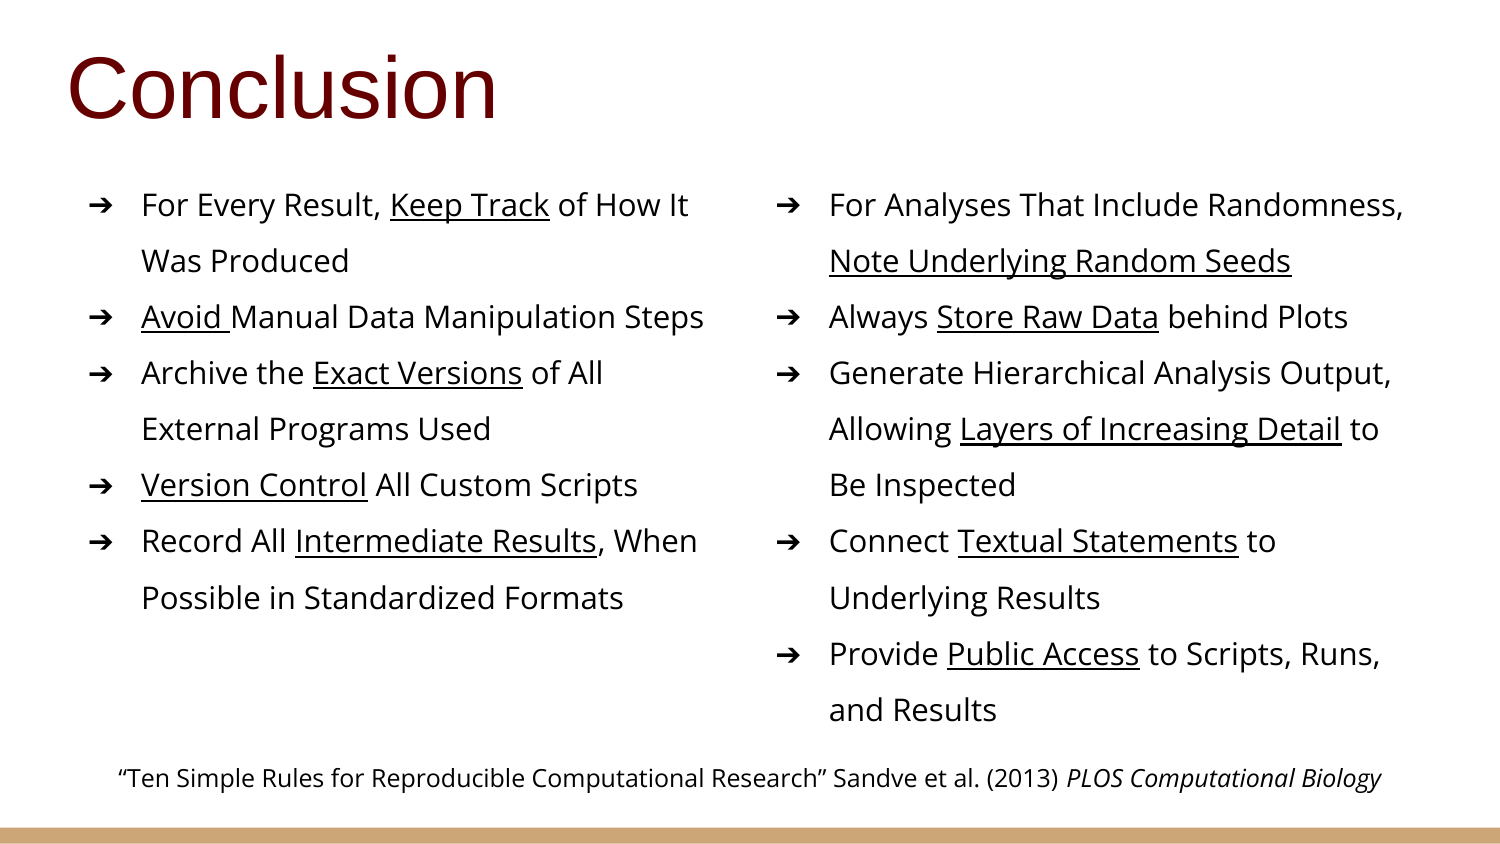

# Conclusion
For Every Result, Keep Track of How It Was Produced
Avoid Manual Data Manipulation Steps
Archive the Exact Versions of All External Programs Used
Version Control All Custom Scripts
Record All Intermediate Results, When Possible in Standardized Formats
For Analyses That Include Randomness, Note Underlying Random Seeds
Always Store Raw Data behind Plots
Generate Hierarchical Analysis Output, Allowing Layers of Increasing Detail to Be Inspected
Connect Textual Statements to Underlying Results
Provide Public Access to Scripts, Runs, and Results
“Ten Simple Rules for Reproducible Computational Research” Sandve et al. (2013) PLOS Computational Biology